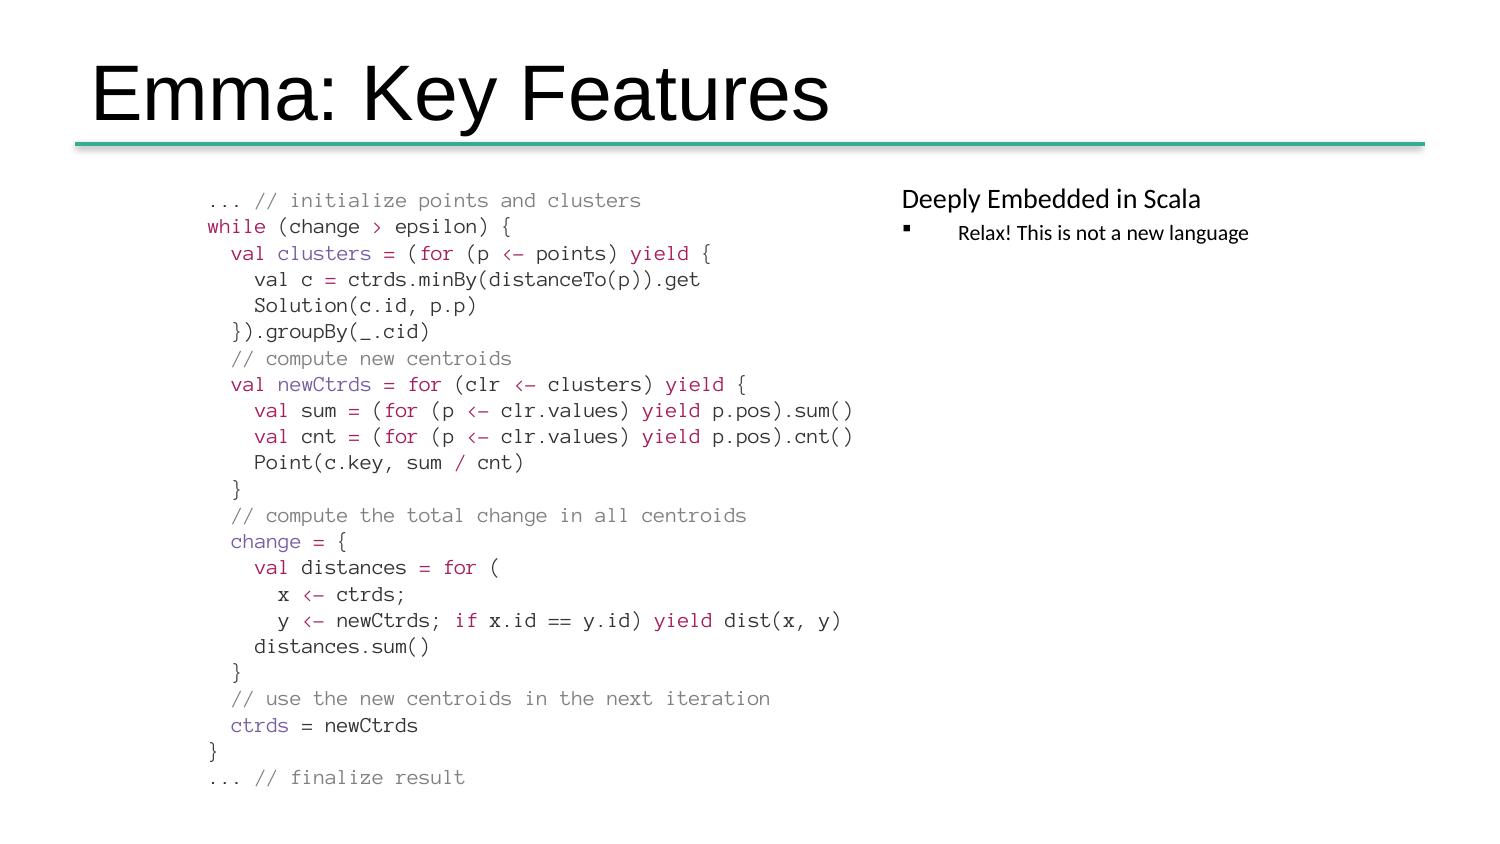

# Emma: Key Features
... // initialize points and clusters
while (change > epsilon) {
  val clusters = (for (p <- points) yield {
    val c = ctrds.minBy(distanceTo(p)).get
    Solution(c.id, p.p)
  }).groupBy(_.cid)
  // compute new centroids
  val newCtrds = for (clr <- clusters) yield {
    val sum = (for (p <- clr.values) yield p.pos).sum()
    val cnt = (for (p <- clr.values) yield p.pos).cnt()
    Point(c.key, sum / cnt)
  }
  // compute the total change in all centroids
  change = {
    val distances = for (
      x <- ctrds;
      y <- newCtrds; if x.id == y.id) yield dist(x, y)
    distances.sum()
  }
  // use the new centroids in the next iteration
  ctrds = newCtrds
}
... // finalize result
Deeply Embedded in Scala
Relax! This is not a new language